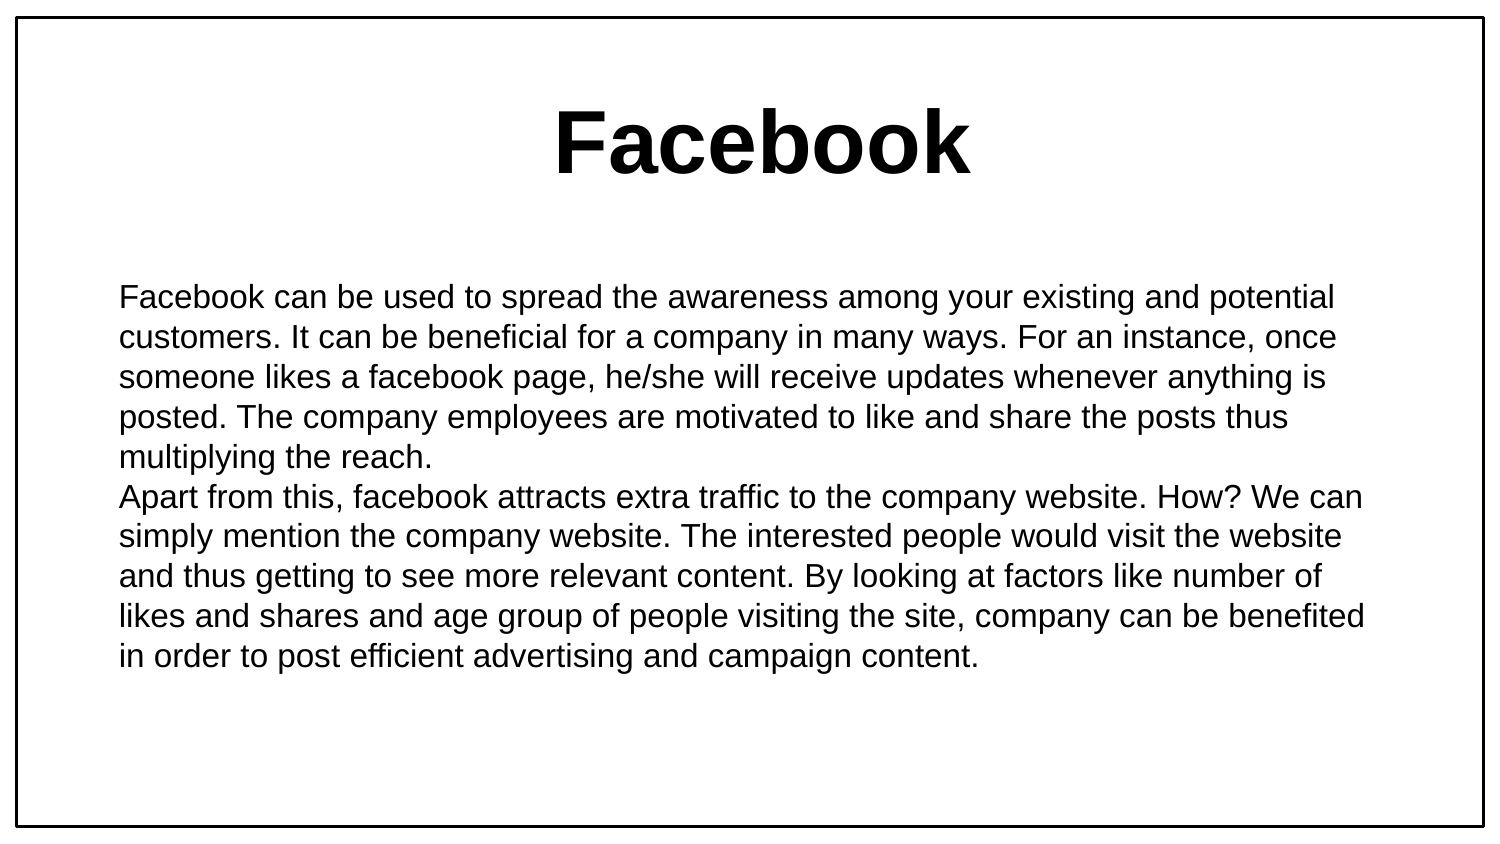

# Facebook
Facebook can be used to spread the awareness among your existing and potential customers. It can be beneficial for a company in many ways. For an instance, once someone likes a facebook page, he/she will receive updates whenever anything is posted. The company employees are motivated to like and share the posts thus multiplying the reach.
Apart from this, facebook attracts extra traffic to the company website. How? We can simply mention the company website. The interested people would visit the website and thus getting to see more relevant content. By looking at factors like number of likes and shares and age group of people visiting the site, company can be benefited in order to post efficient advertising and campaign content.